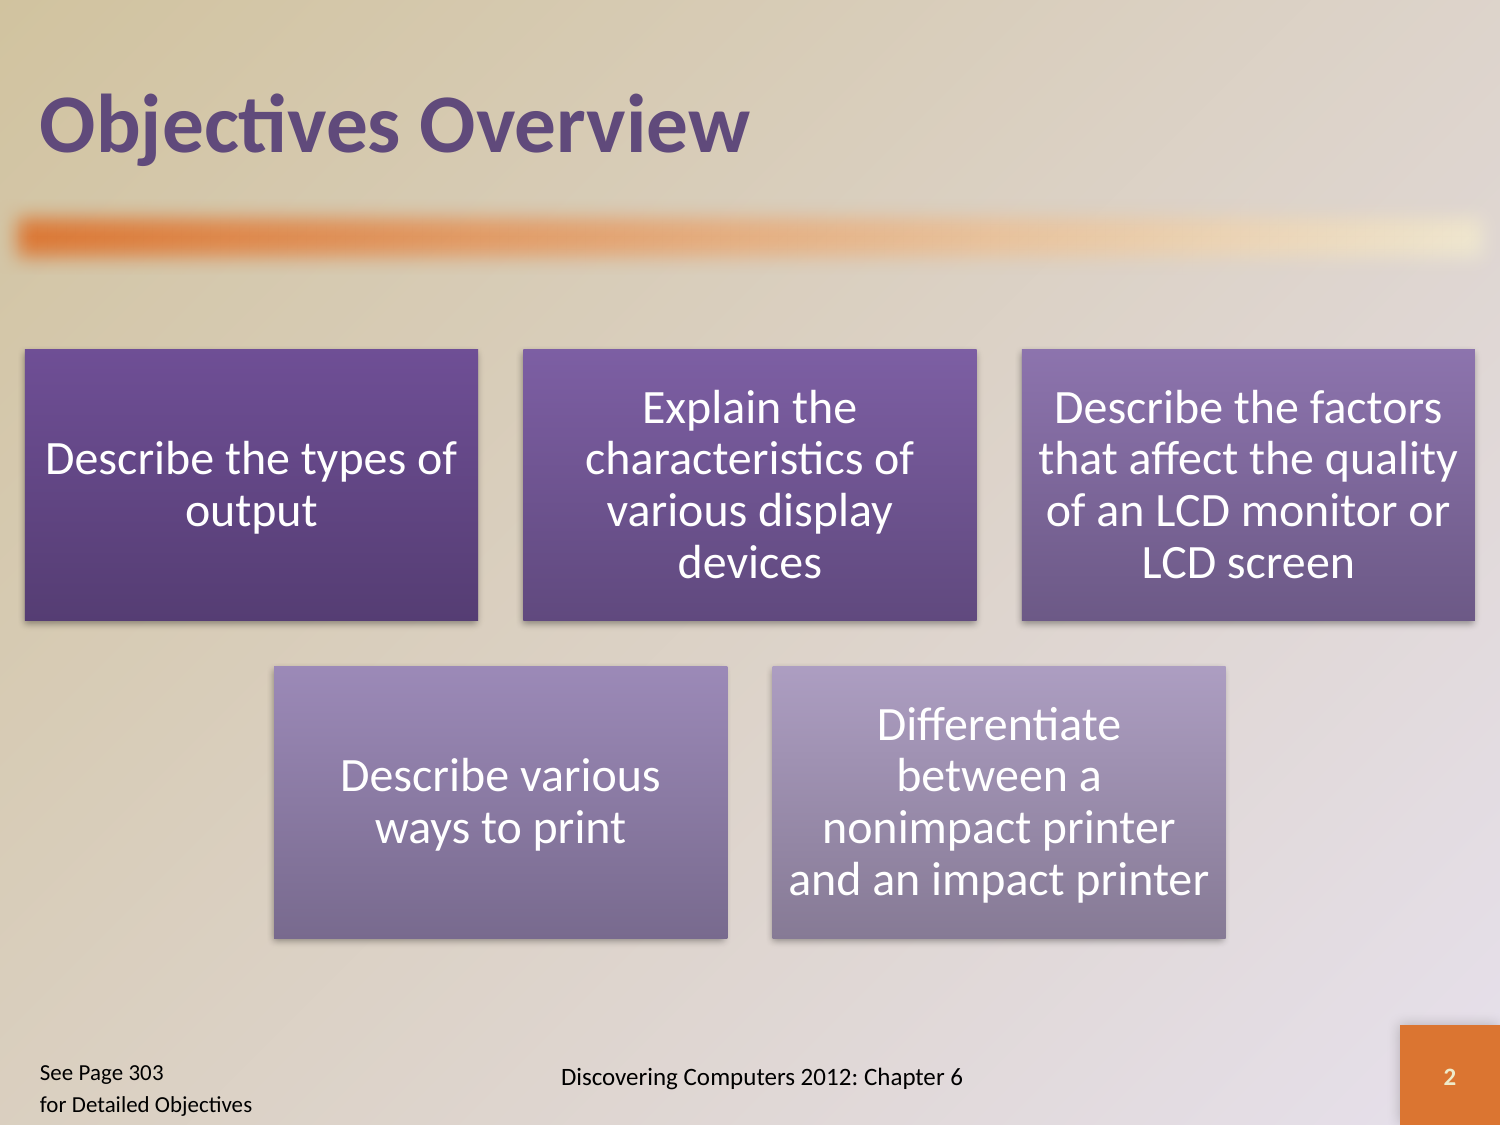

# Objectives Overview
Describe the types of output
Explain the characteristics of various display devices
Describe the factors that affect the quality of an LCD monitor or LCD screen
Describe various ways to print
Differentiate between a nonimpact printer and an impact printer
2
Discovering Computers 2012: Chapter 6
See Page 303
for Detailed Objectives